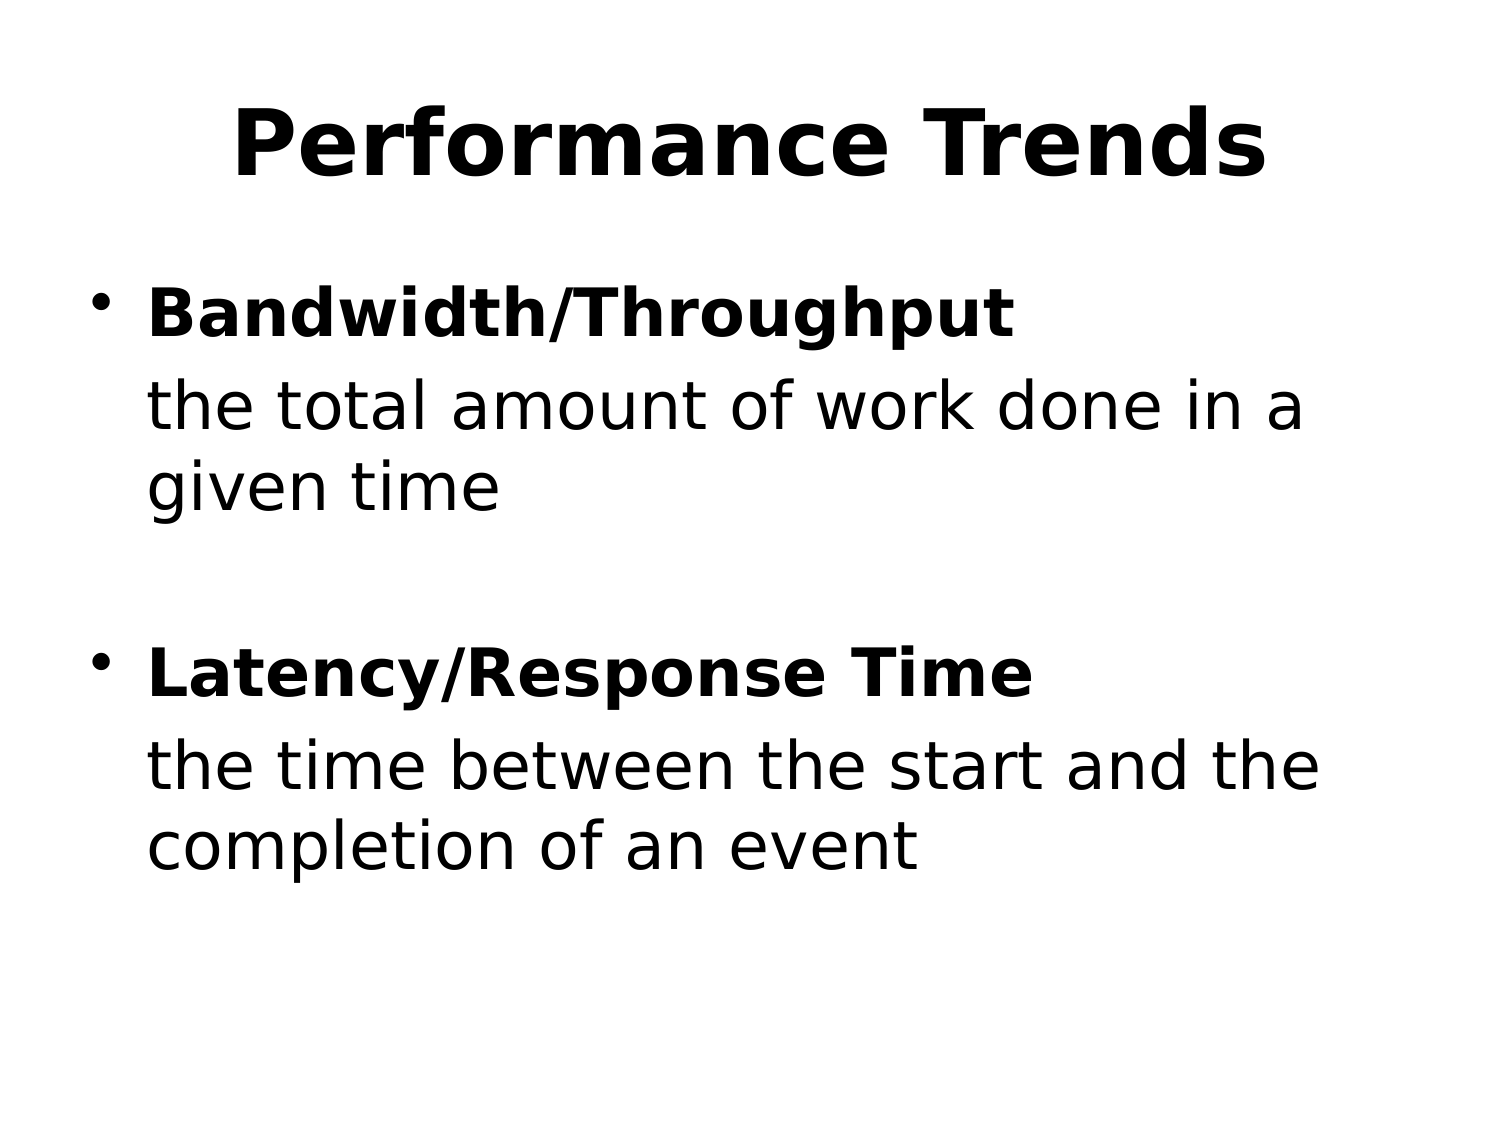

# Performance Trends
Bandwidth/Throughput
	the total amount of work done in a given time

Latency/Response Time
	the time between the start and the completion of an event